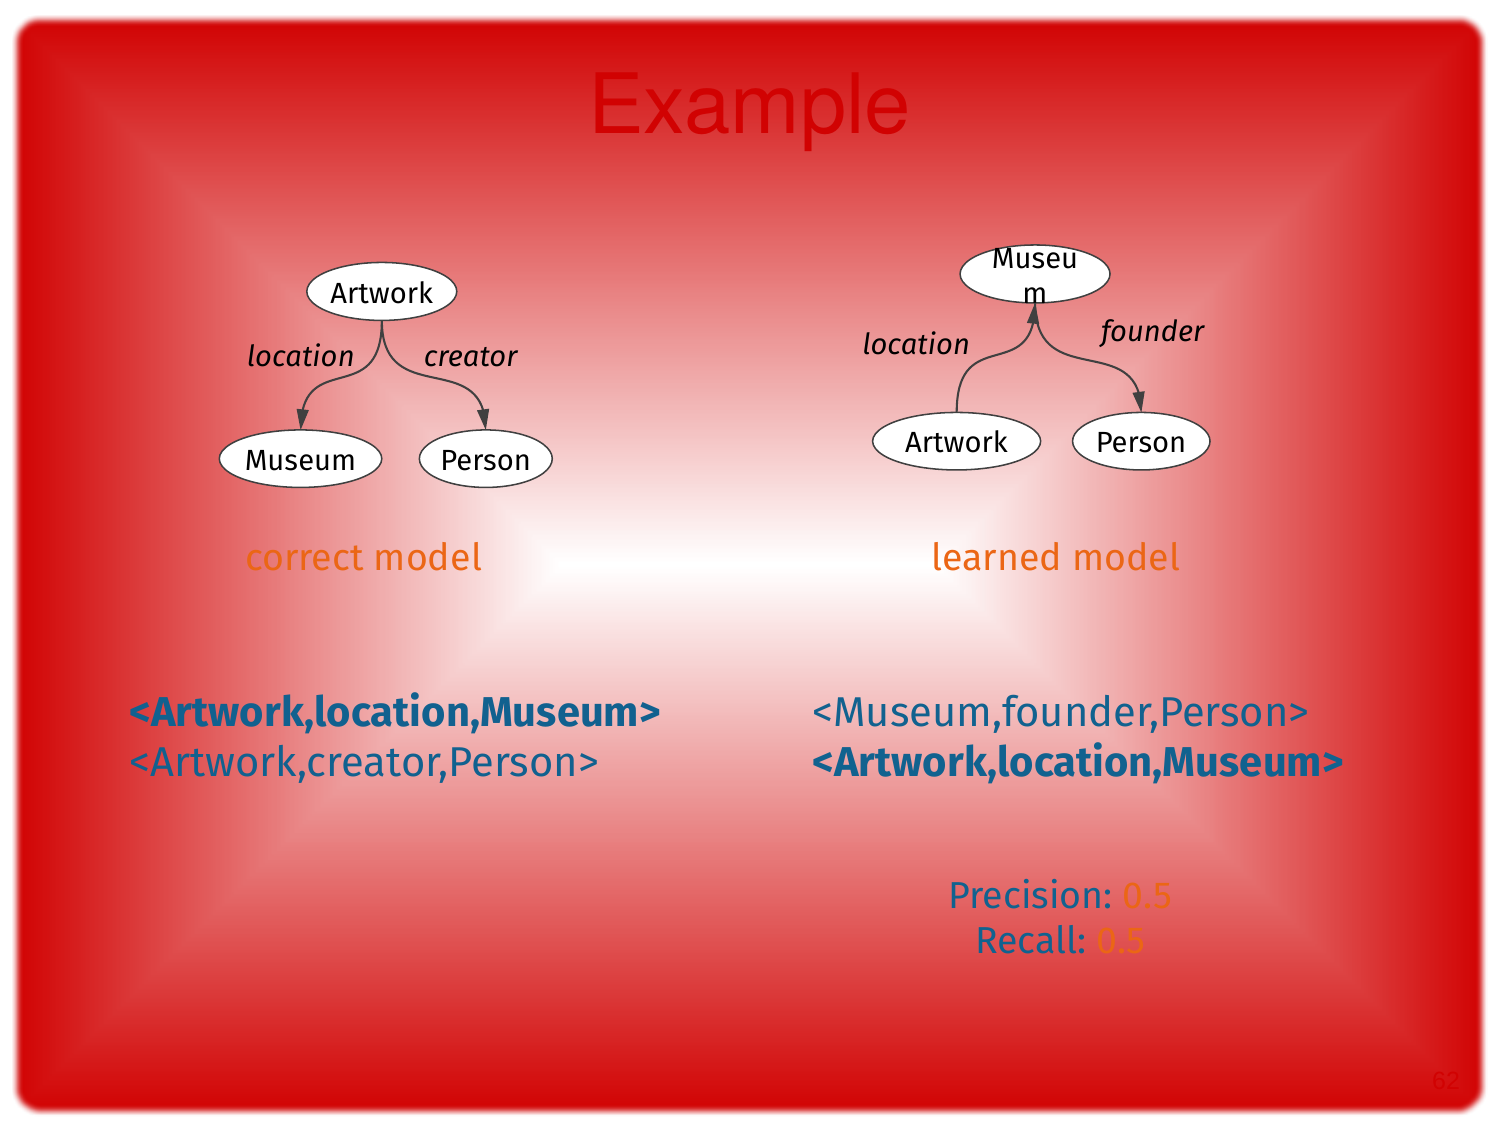

# Example
Museum
Artwork
founder
location
location
creator
Artwork
Person
Museum
Person
correct model
learned model
<Artwork,location,Museum>
<Artwork,creator,Person>
<Museum,founder,Person>
<Artwork,location,Museum>
Precision: 0.5
Recall: 0.5
62